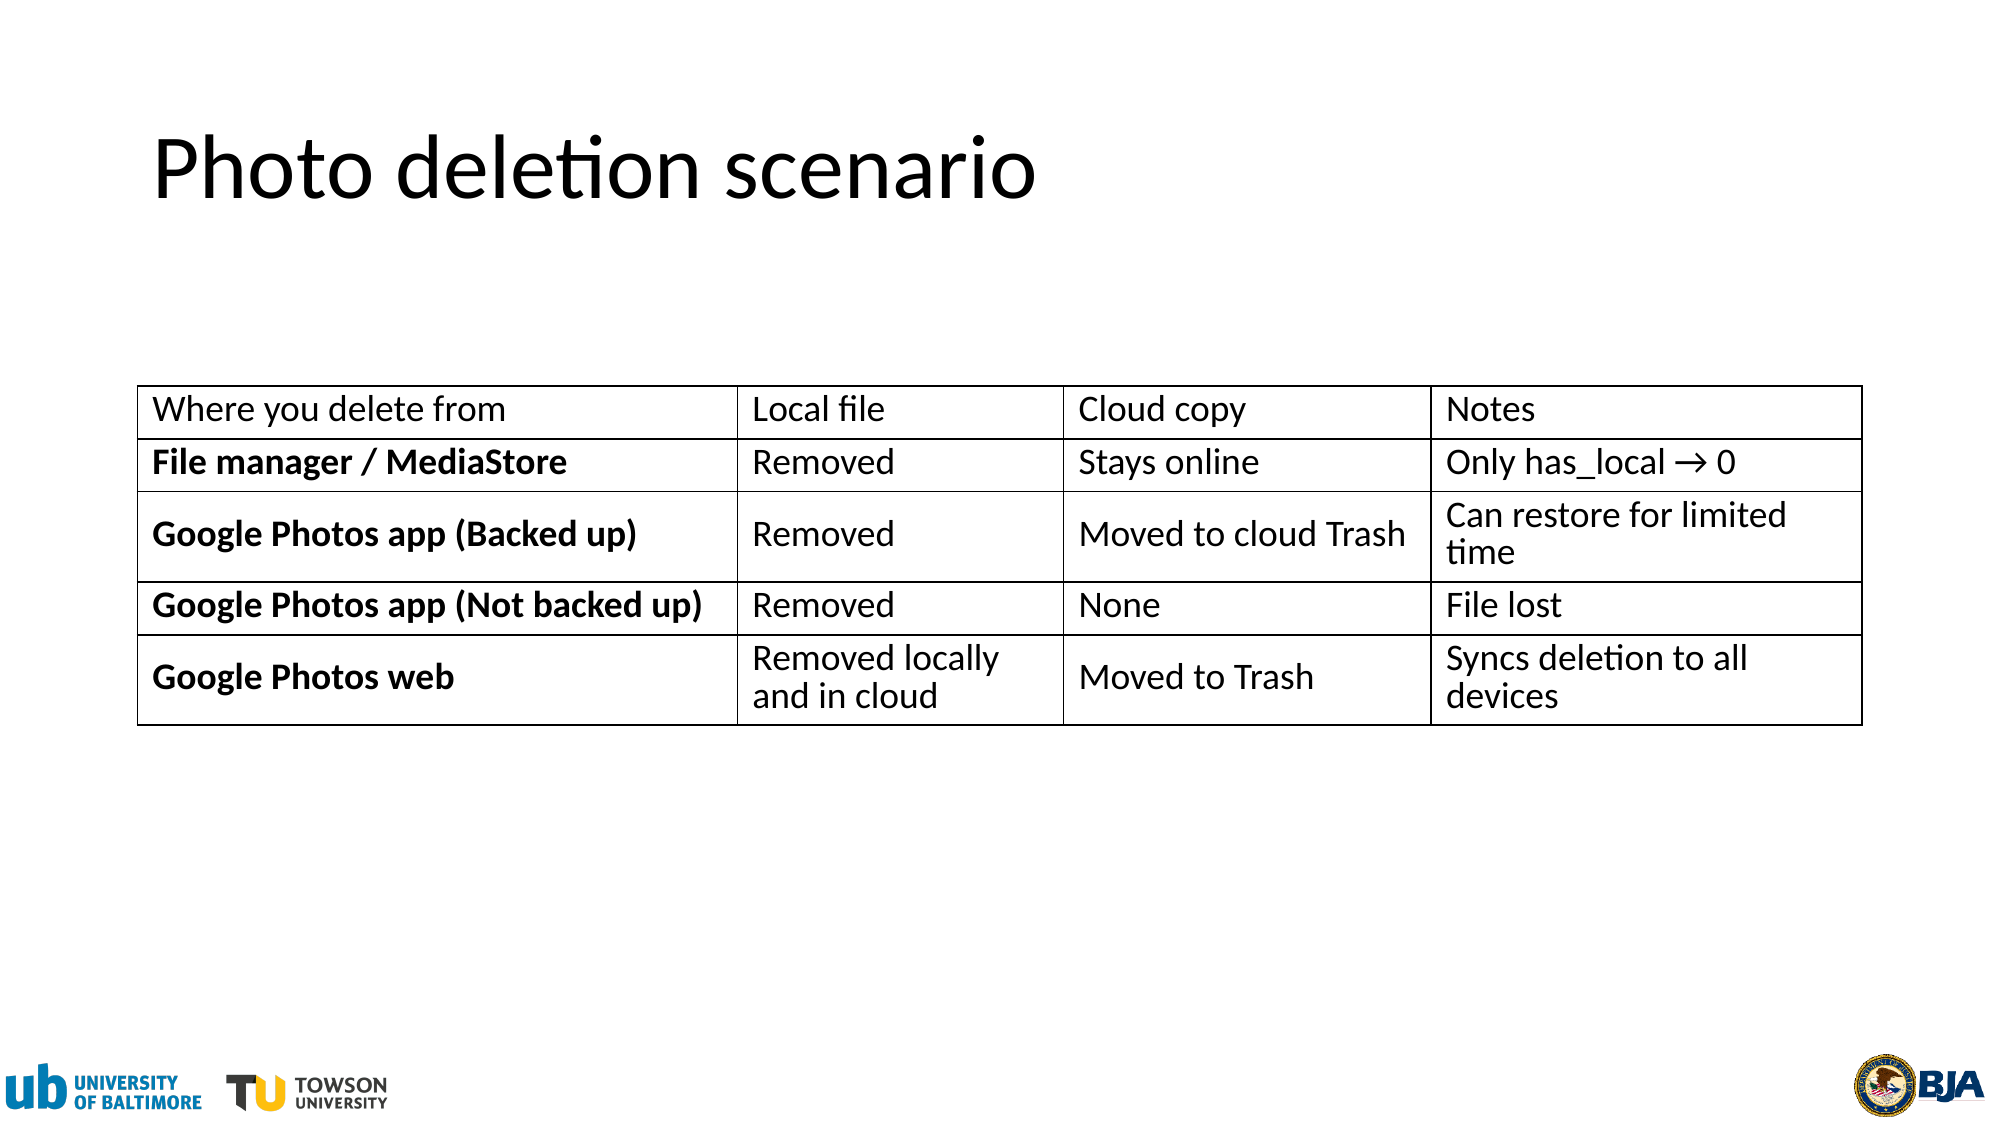

# Photo deletion scenario
| Where you delete from | Local file | Cloud copy | Notes |
| --- | --- | --- | --- |
| File manager / MediaStore | Removed | Stays online | Only has\_local → 0 |
| Google Photos app (Backed up) | Removed | Moved to cloud Trash | Can restore for limited time |
| Google Photos app (Not backed up) | Removed | None | File lost |
| Google Photos web | Removed locally and in cloud | Moved to Trash | Syncs deletion to all devices |